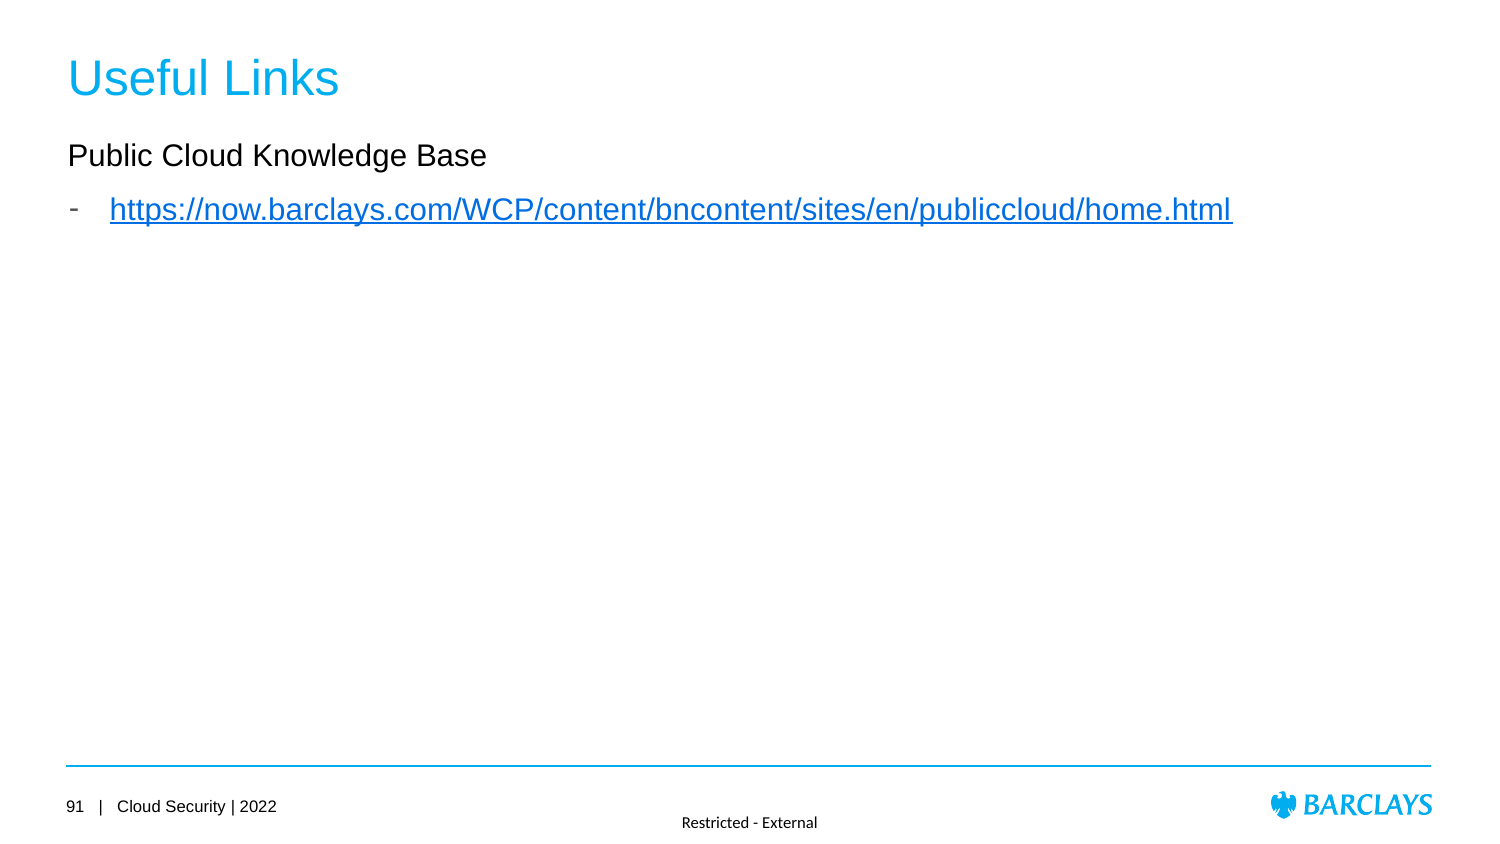

# Useful Links
Public Cloud Knowledge Base
https://now.barclays.com/WCP/content/bncontent/sites/en/publiccloud/home.html